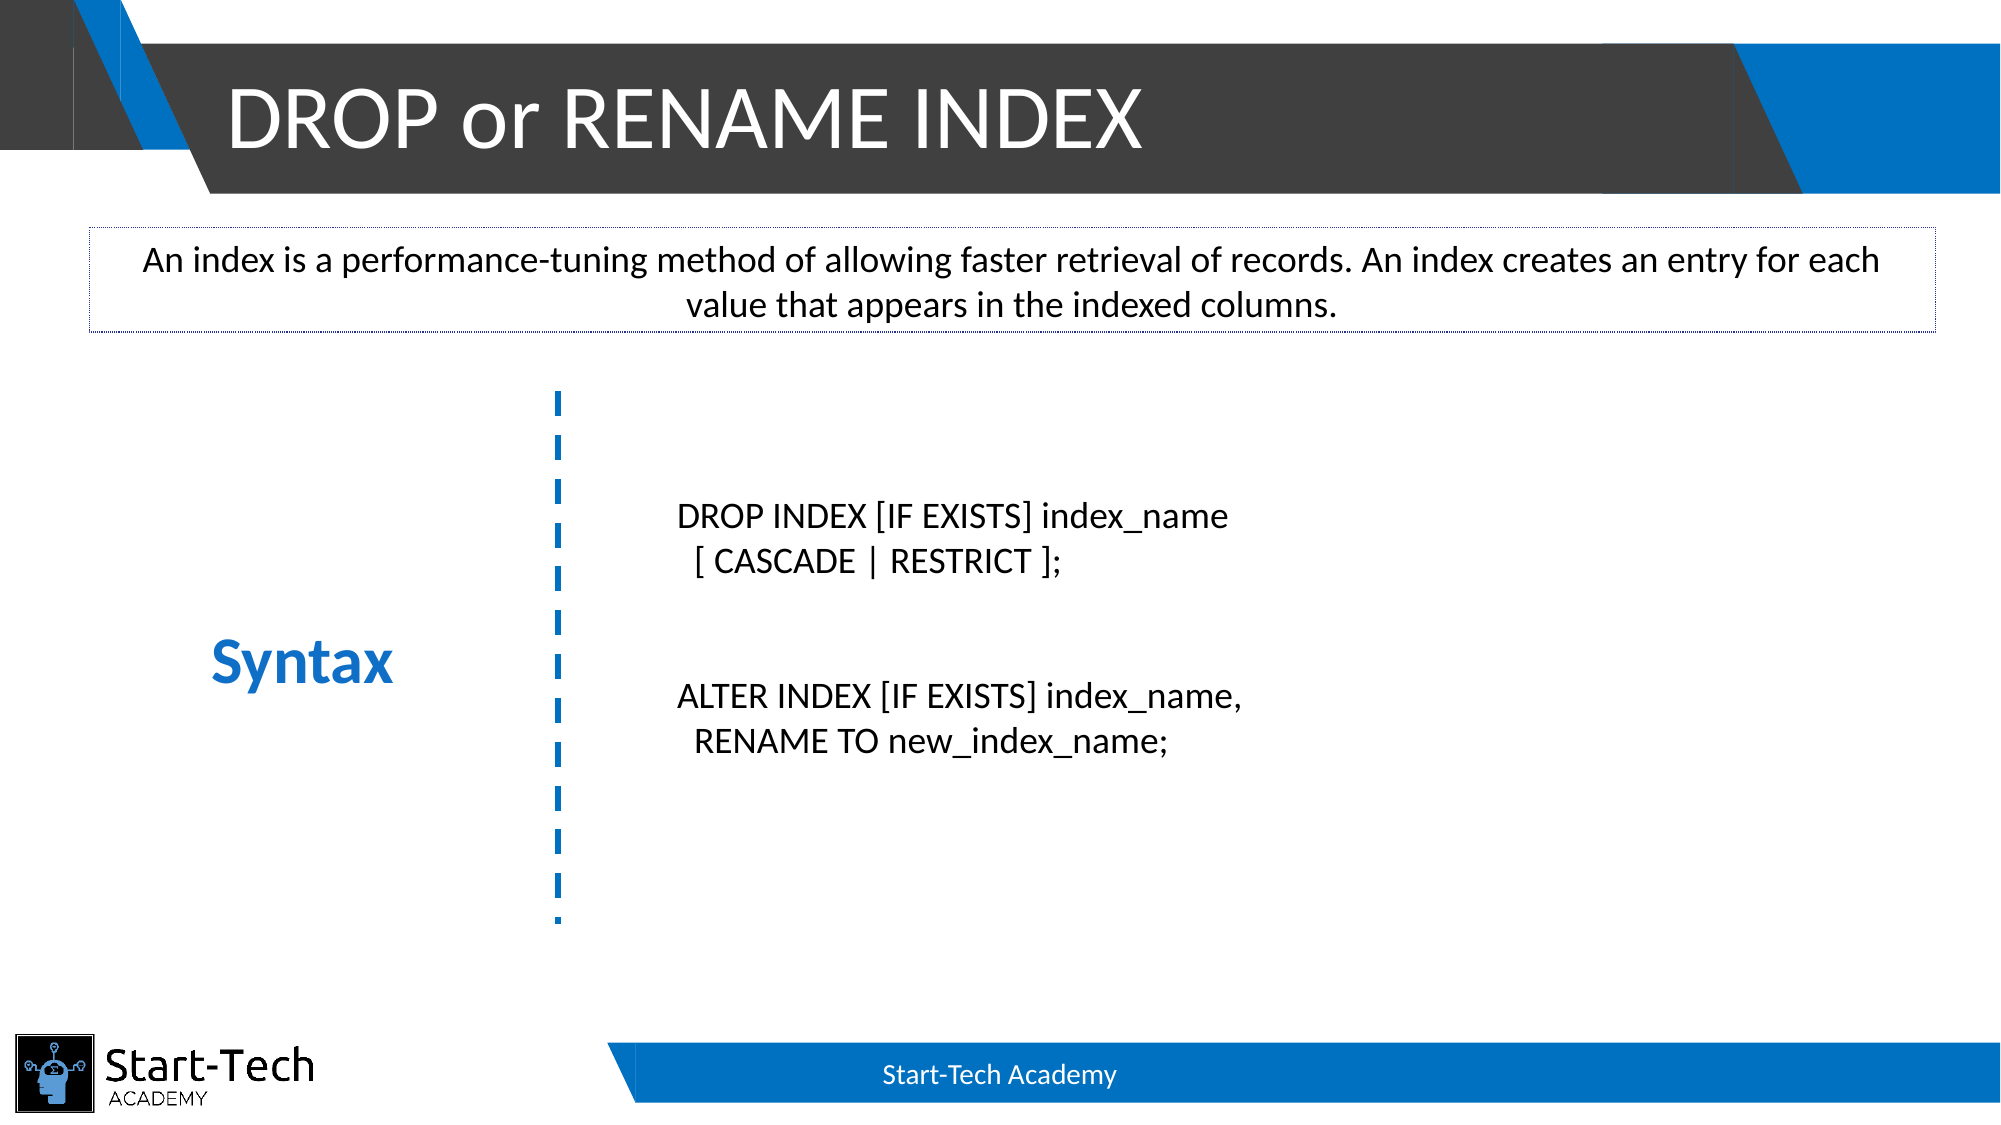

# DROP or RENAME INDEX
An index is a performance-tuning method of allowing faster retrieval of records. An index creates an entry for each value that appears in the indexed columns.
DROP INDEX [IF EXISTS] index_name
  [ CASCADE | RESTRICT ];

ALTER INDEX [IF EXISTS] index_name,
  RENAME TO new_index_name;
Syntax
Start-Tech Academy